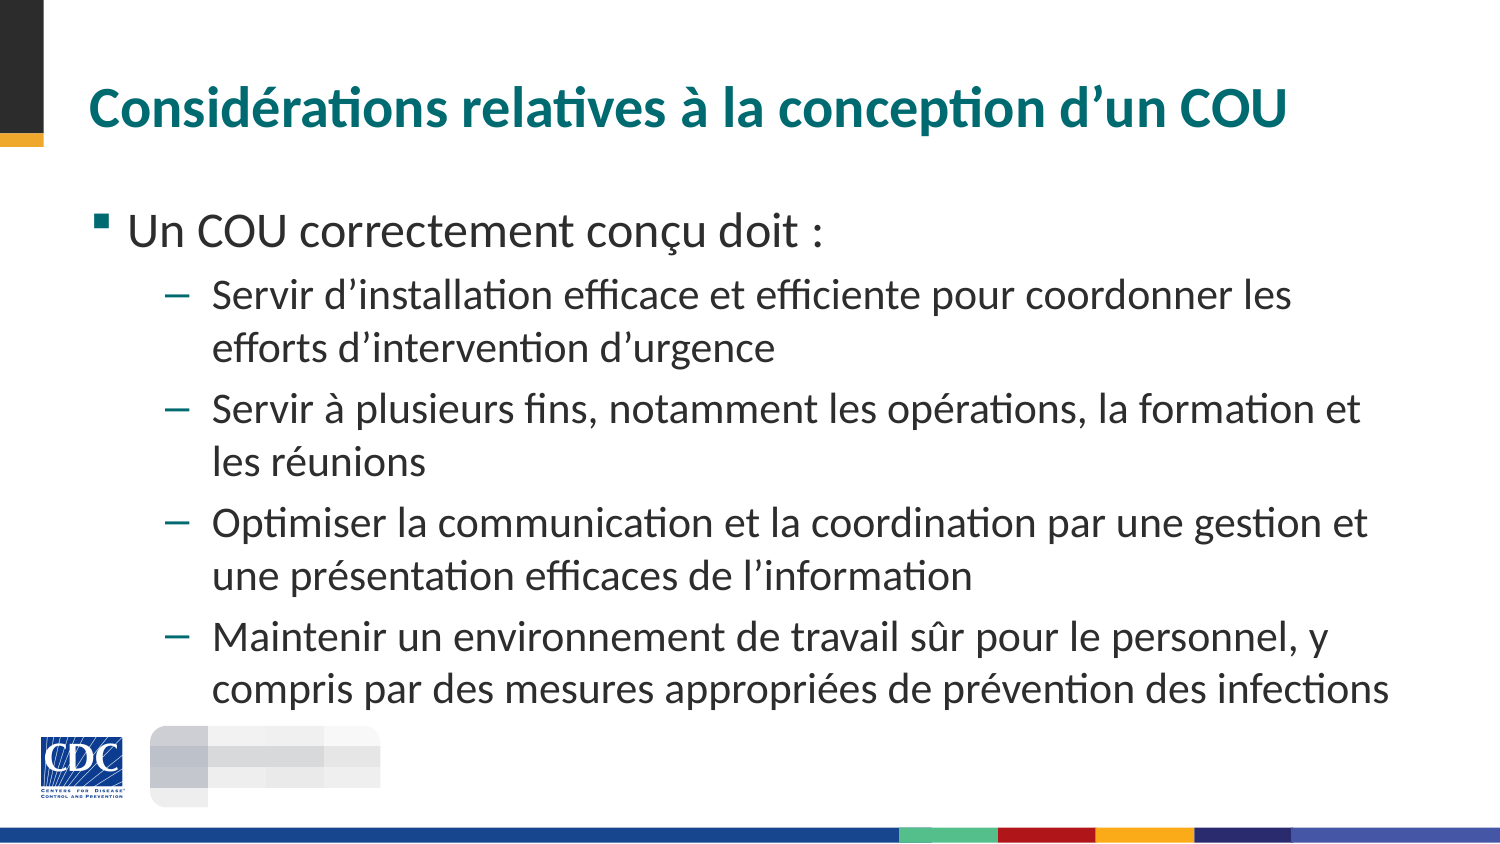

# Considérations relatives à la conception d’un COU
Un COU correctement conçu doit :
Servir d’installation efficace et efficiente pour coordonner les efforts d’intervention d’urgence
Servir à plusieurs fins, notamment les opérations, la formation et les réunions
Optimiser la communication et la coordination par une gestion et une présentation efficaces de l’information
Maintenir un environnement de travail sûr pour le personnel, y compris par des mesures appropriées de prévention des infections